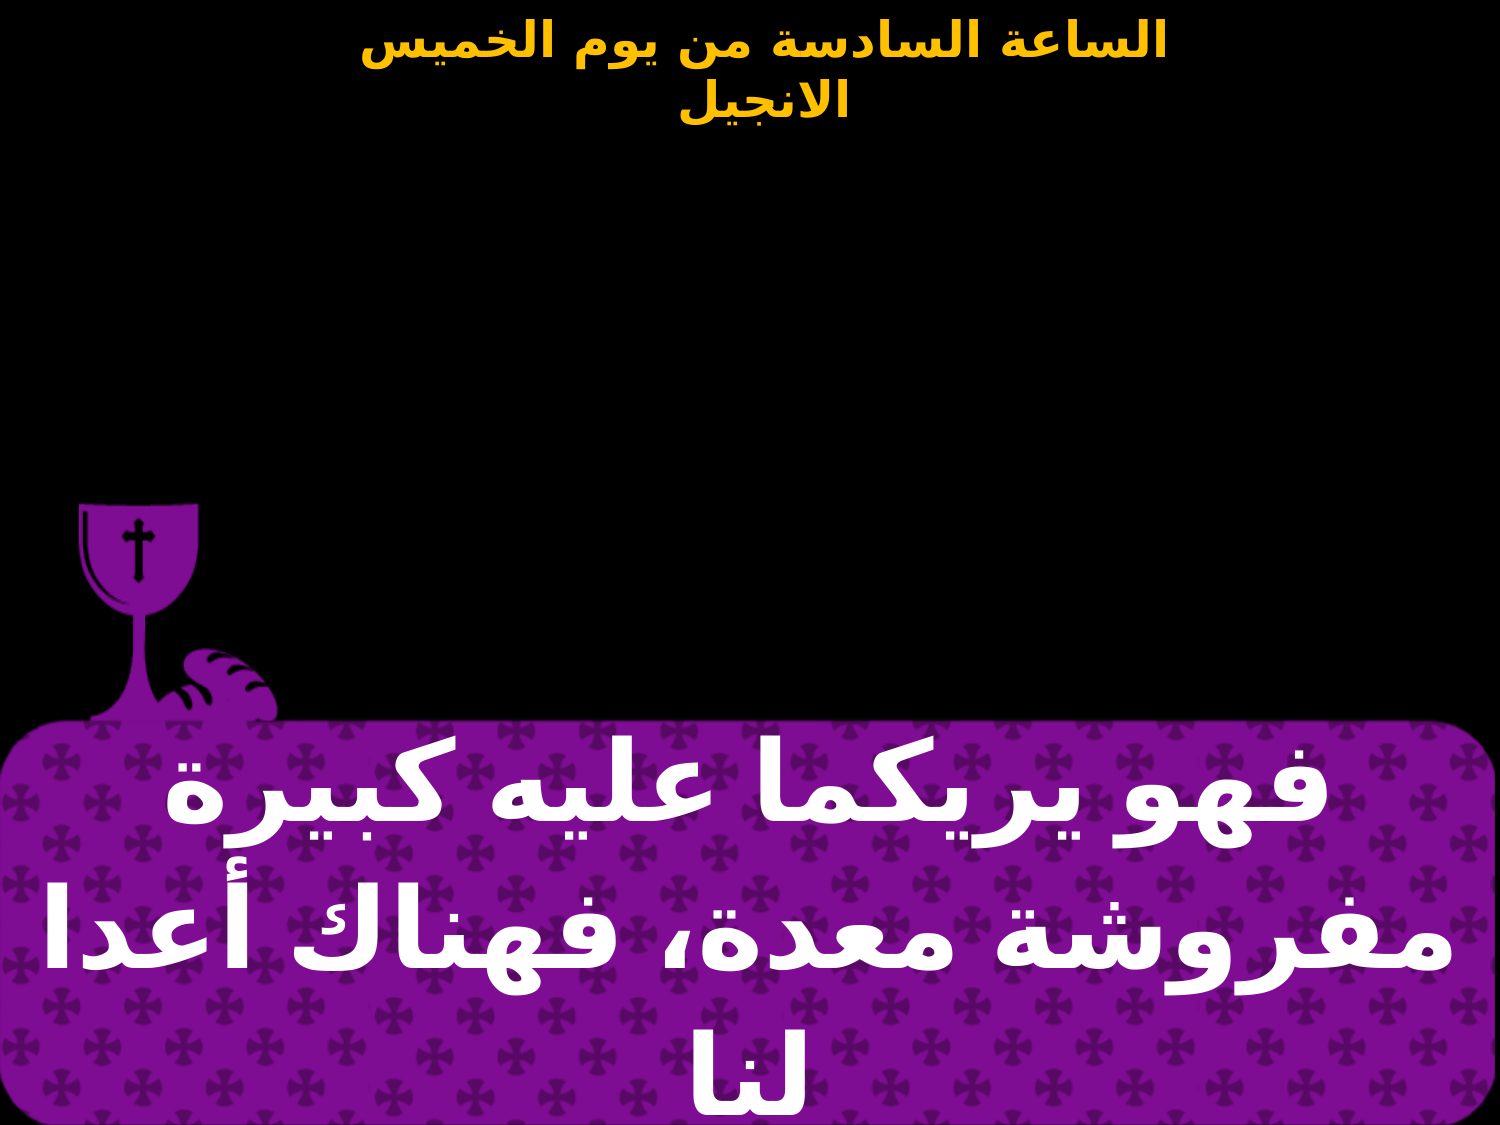

| فهو يريكما عليه كبيرة مفروشة معدة، فهناك أعدا لنا |
| --- |